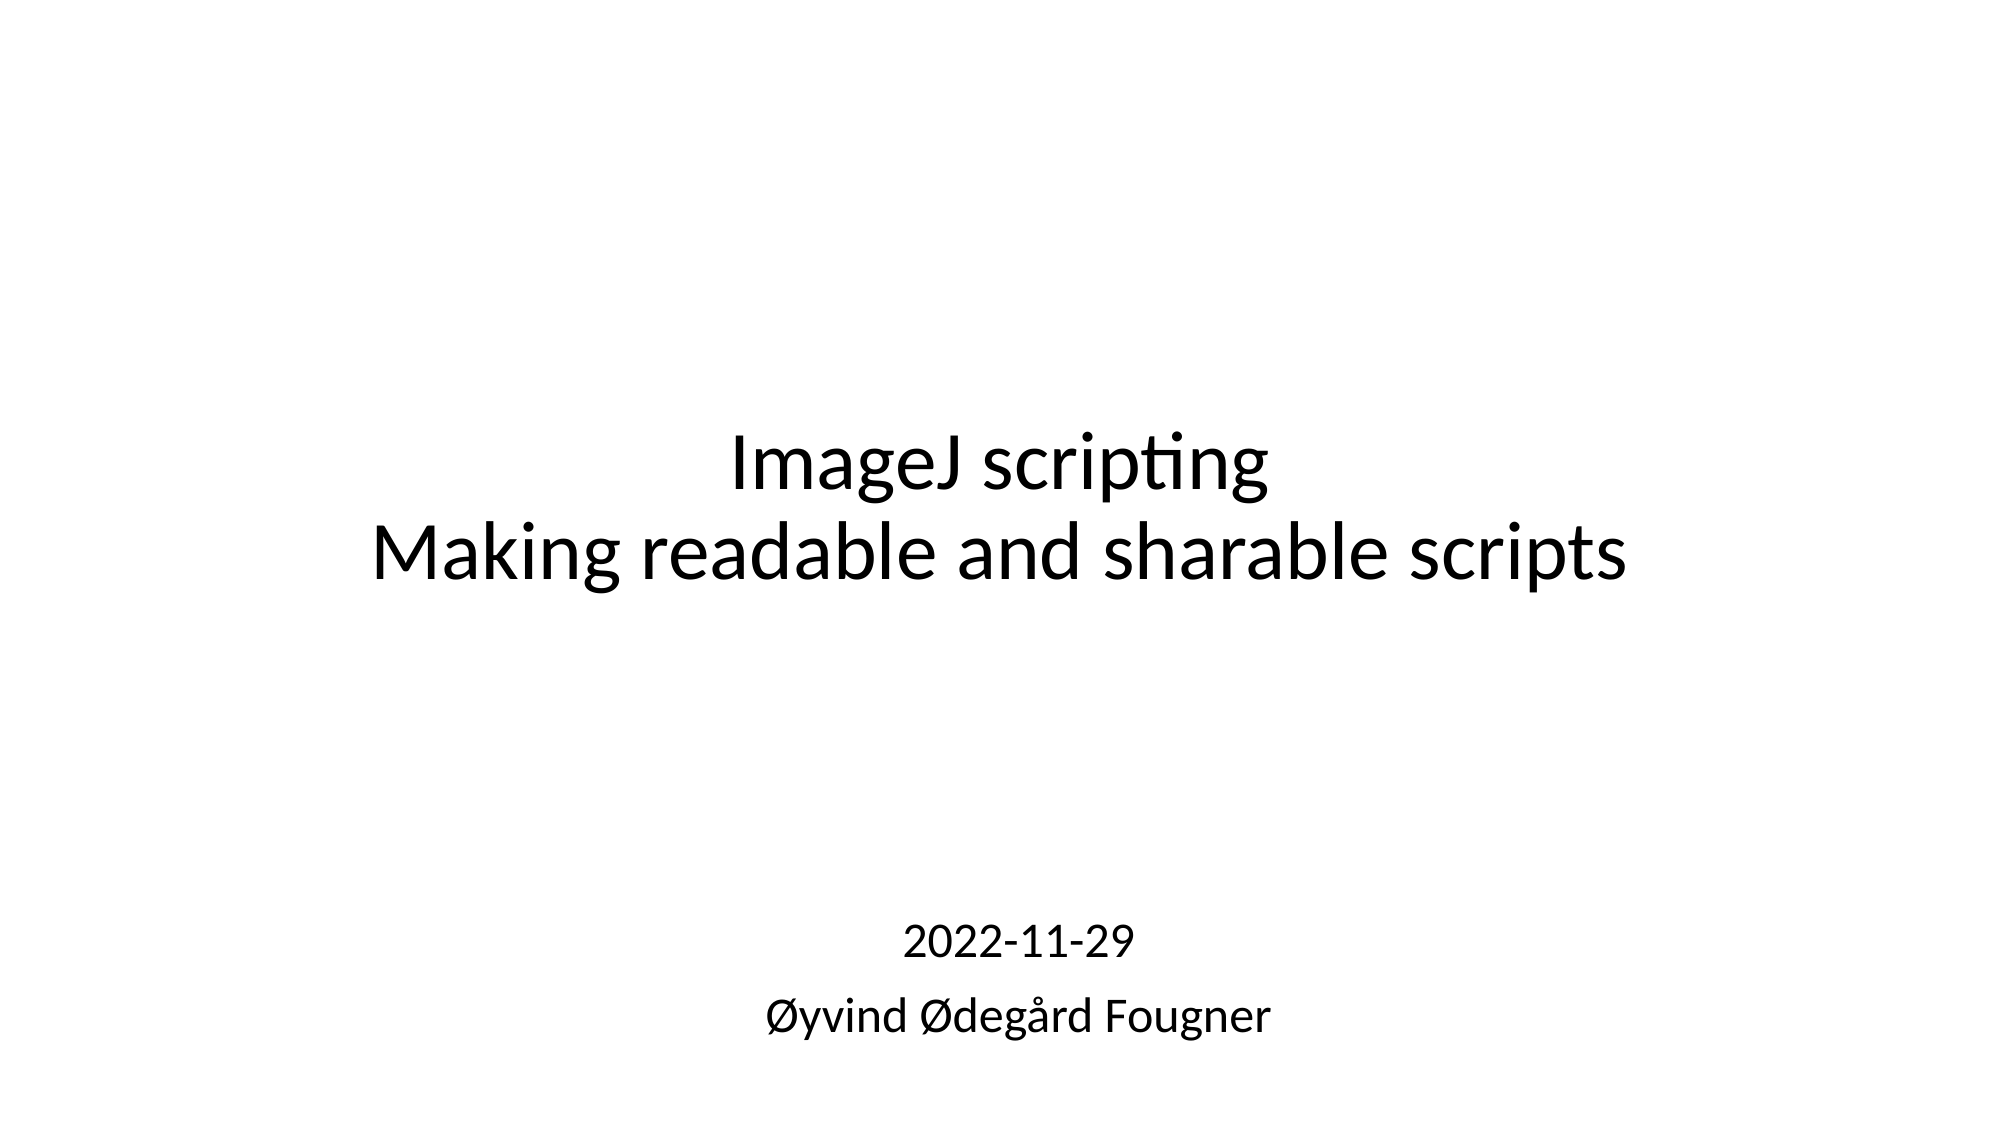

# ImageJ scripting Making readable and sharable scripts

2022-11-29
Øyvind Ødegård Fougner